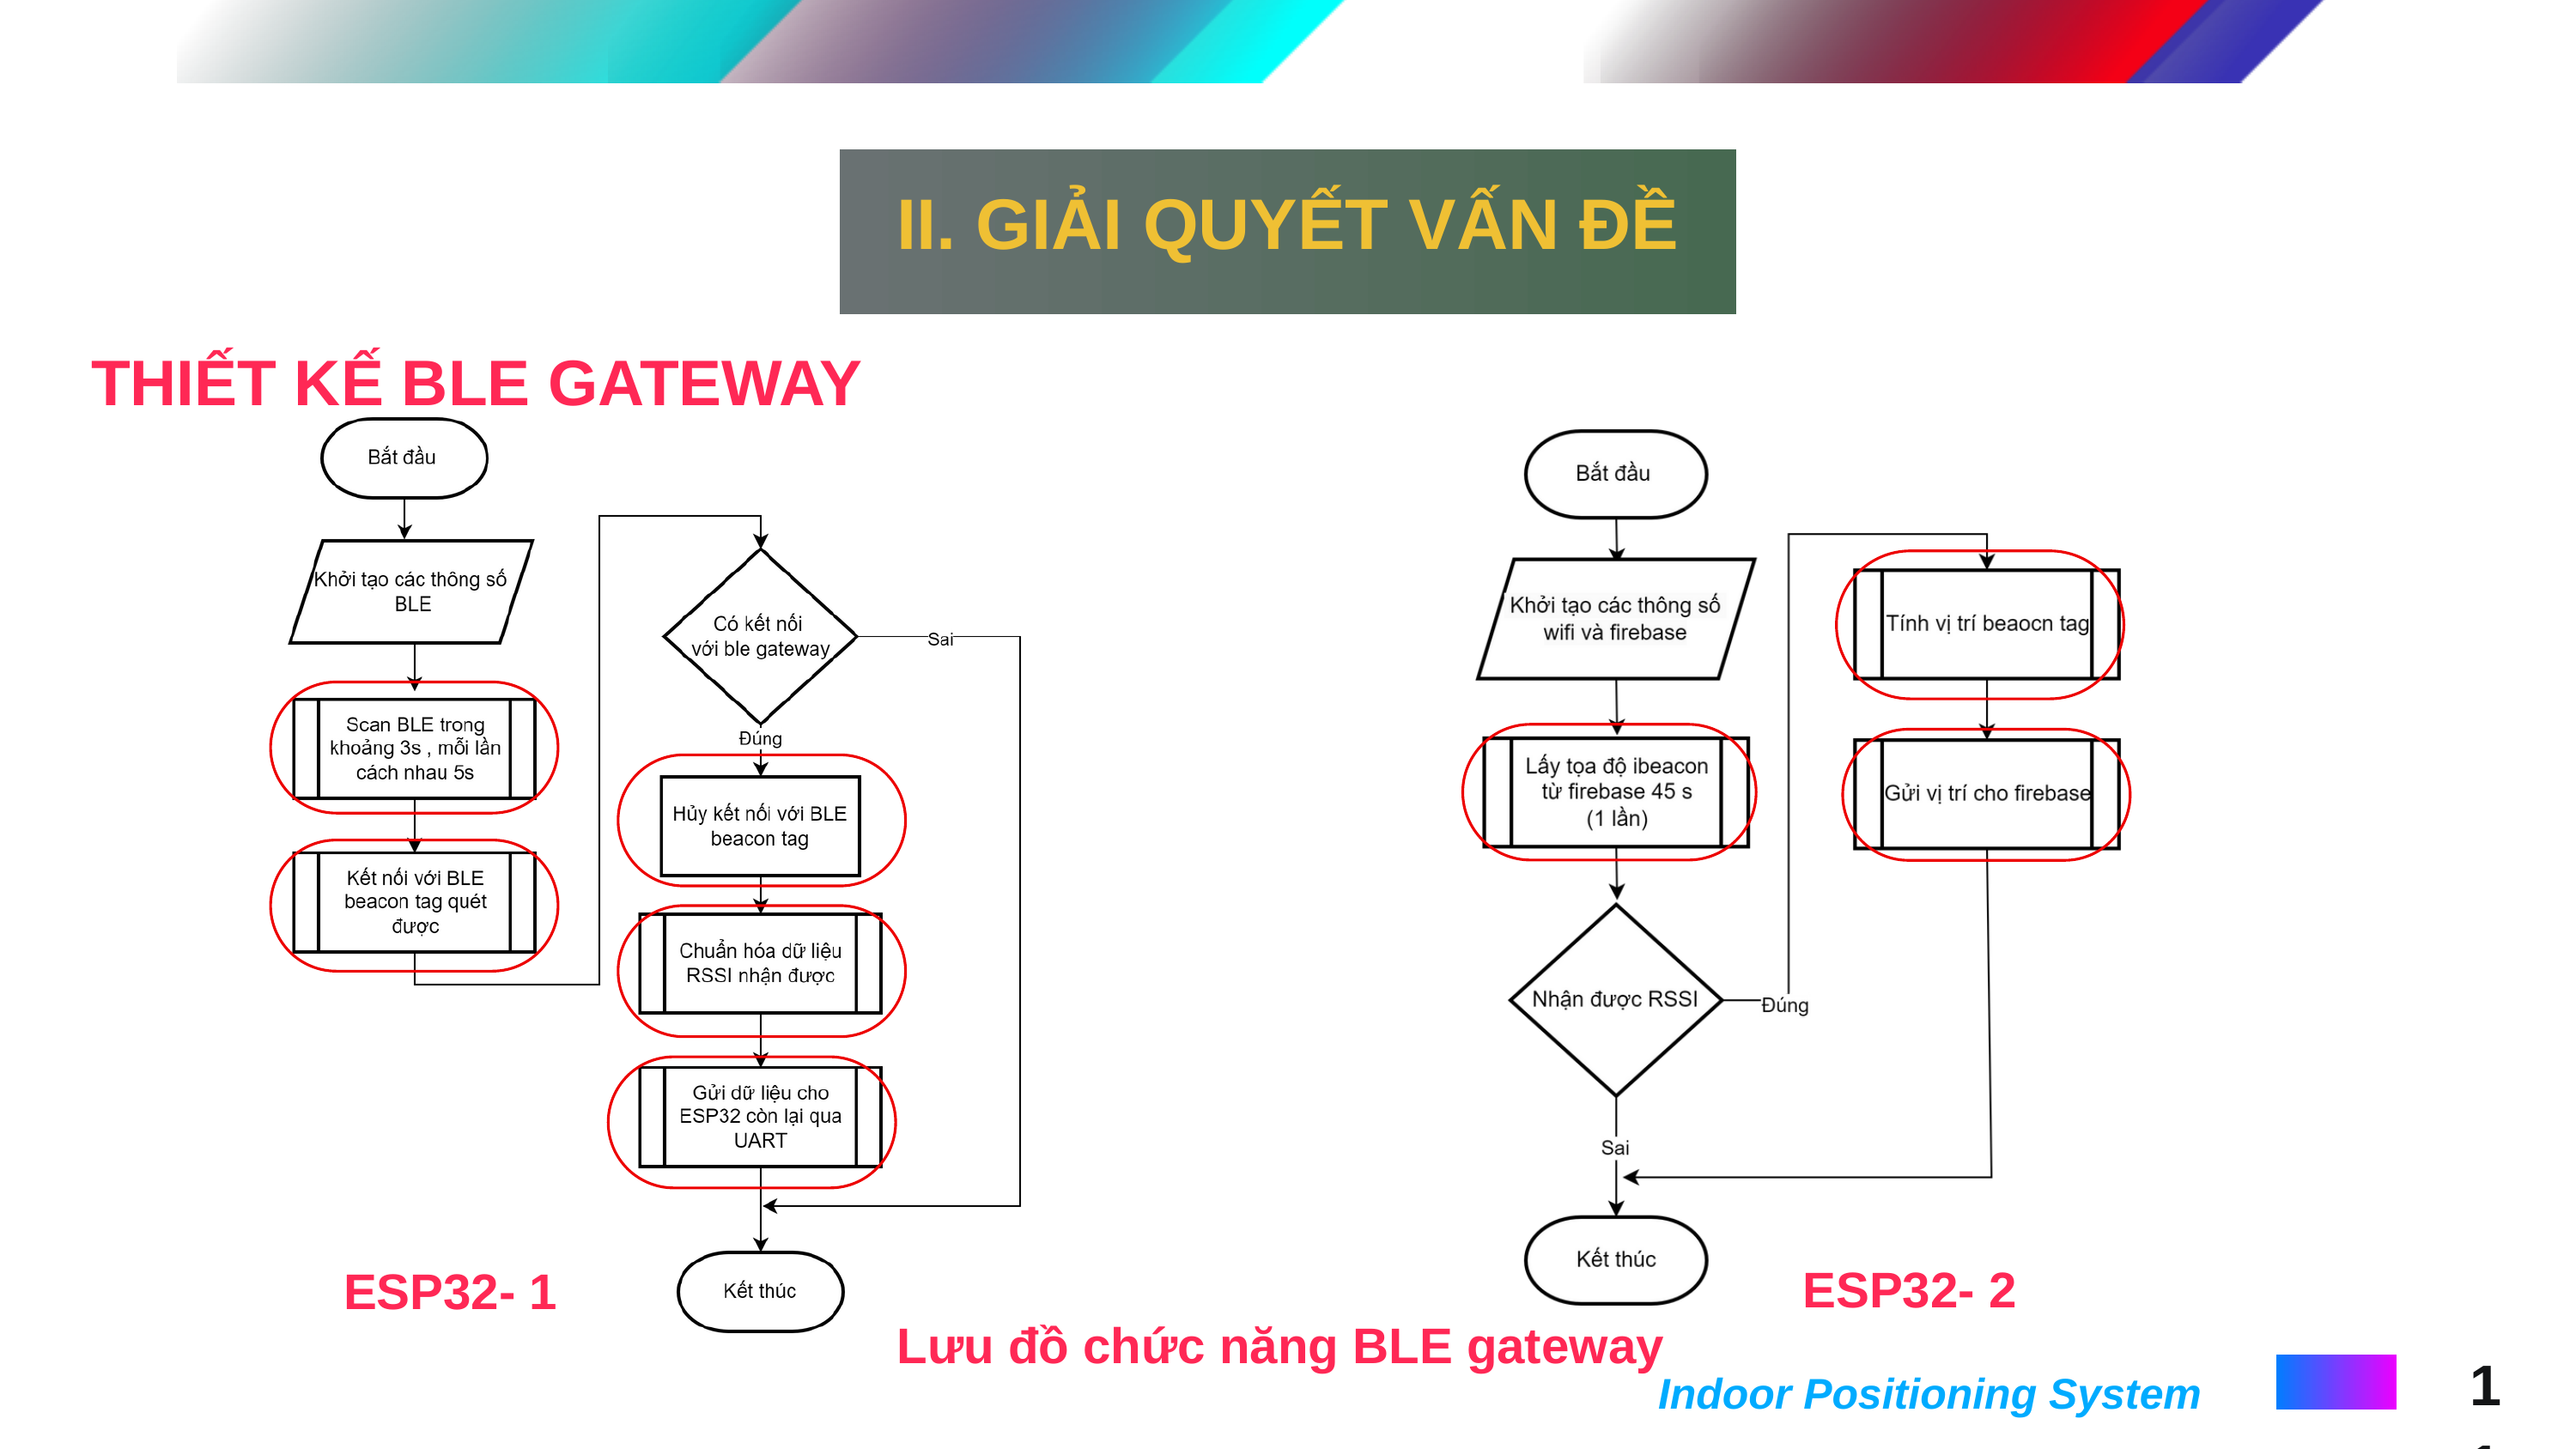

II. GIẢI QUYẾT VẤN ĐỀ
THIẾT KẾ BLE GATEWAY

Sơ đồ kết nối chân
ESP32- 2
ESP32- 1
Lưu đồ chức năng BLE gateway
11

Indoor Positioning System